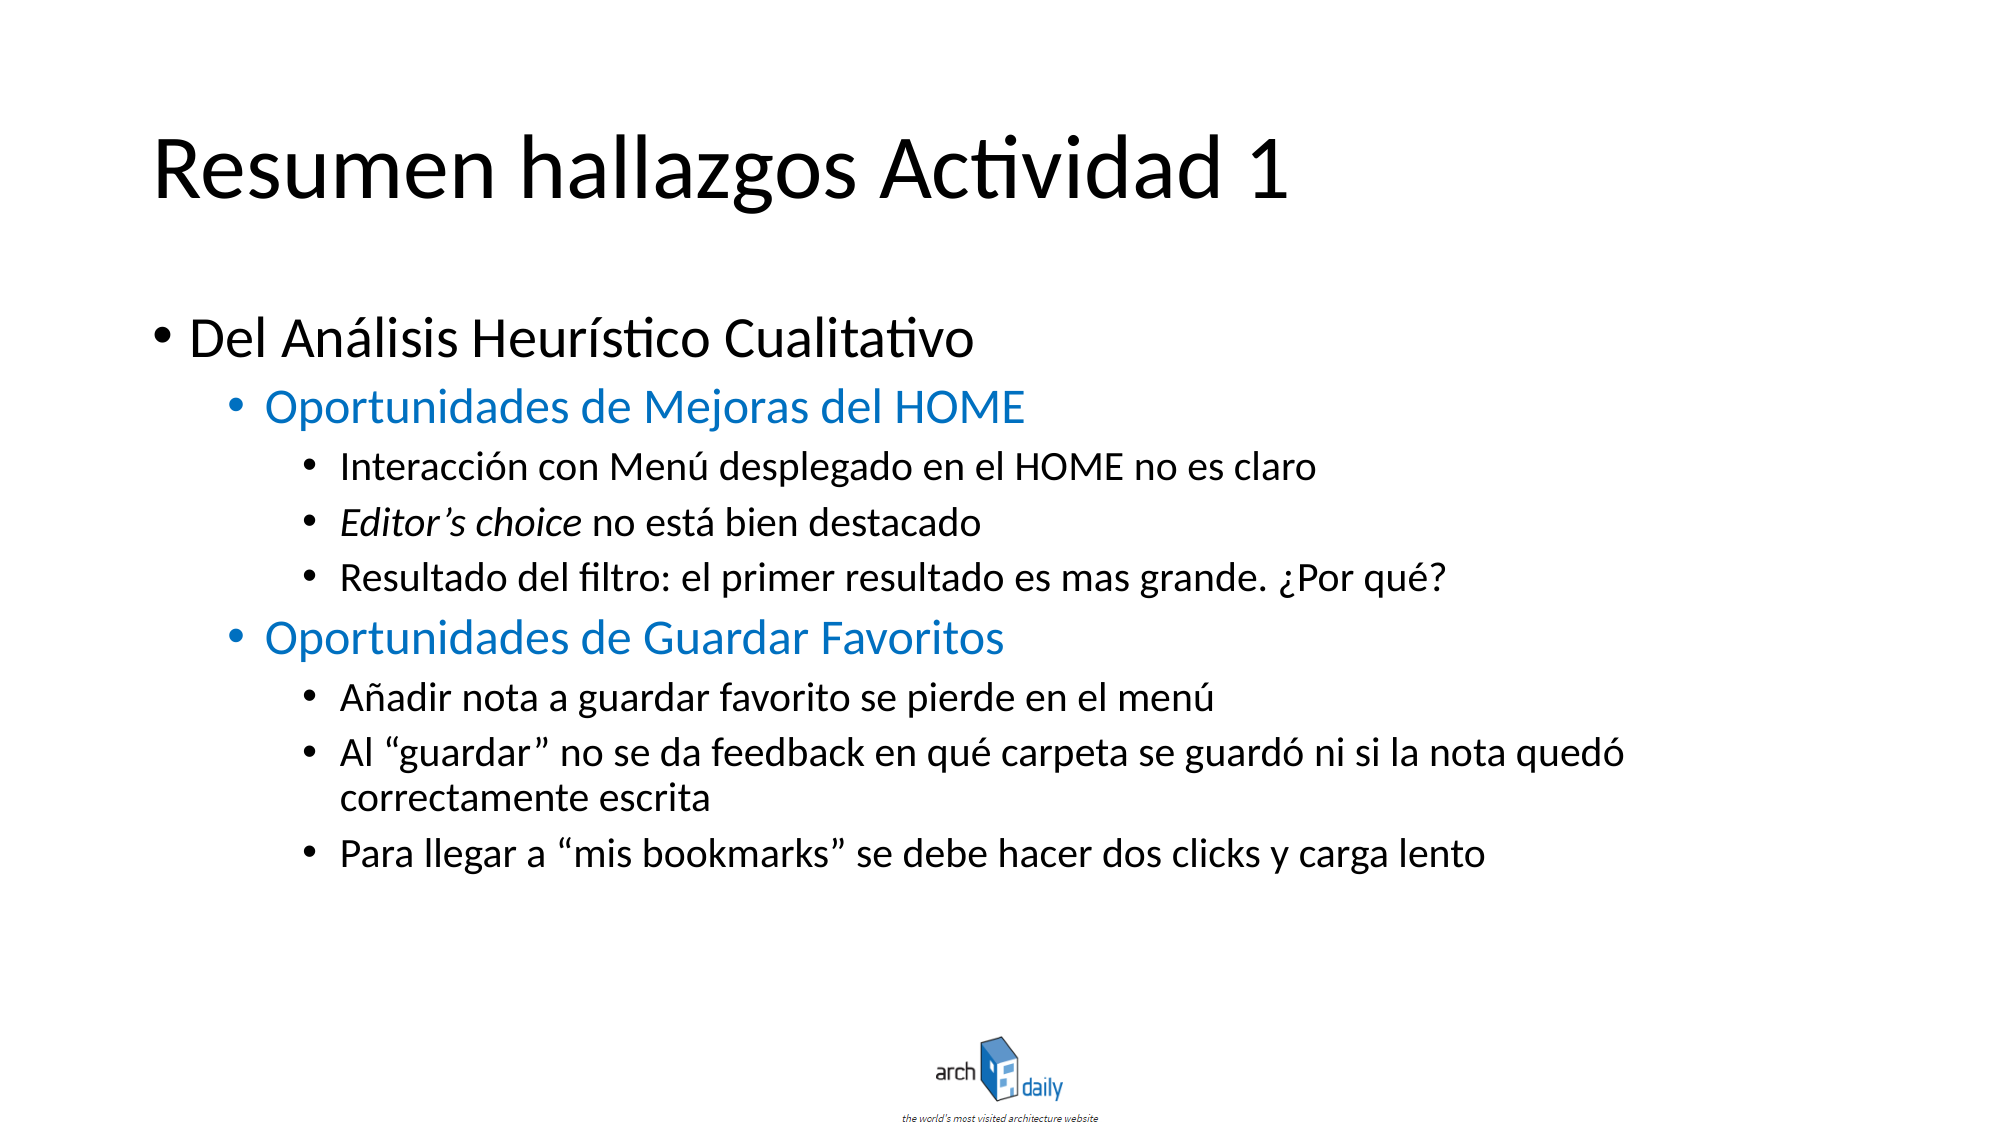

# Resumen hallazgos Actividad 1
Del Análisis Heurístico Cualitativo
Oportunidades de Mejoras del HOME
Interacción con Menú desplegado en el HOME no es claro
Editor’s choice no está bien destacado
Resultado del filtro: el primer resultado es mas grande. ¿Por qué?
Oportunidades de Guardar Favoritos
Añadir nota a guardar favorito se pierde en el menú
Al “guardar” no se da feedback en qué carpeta se guardó ni si la nota quedó correctamente escrita
Para llegar a “mis bookmarks” se debe hacer dos clicks y carga lento